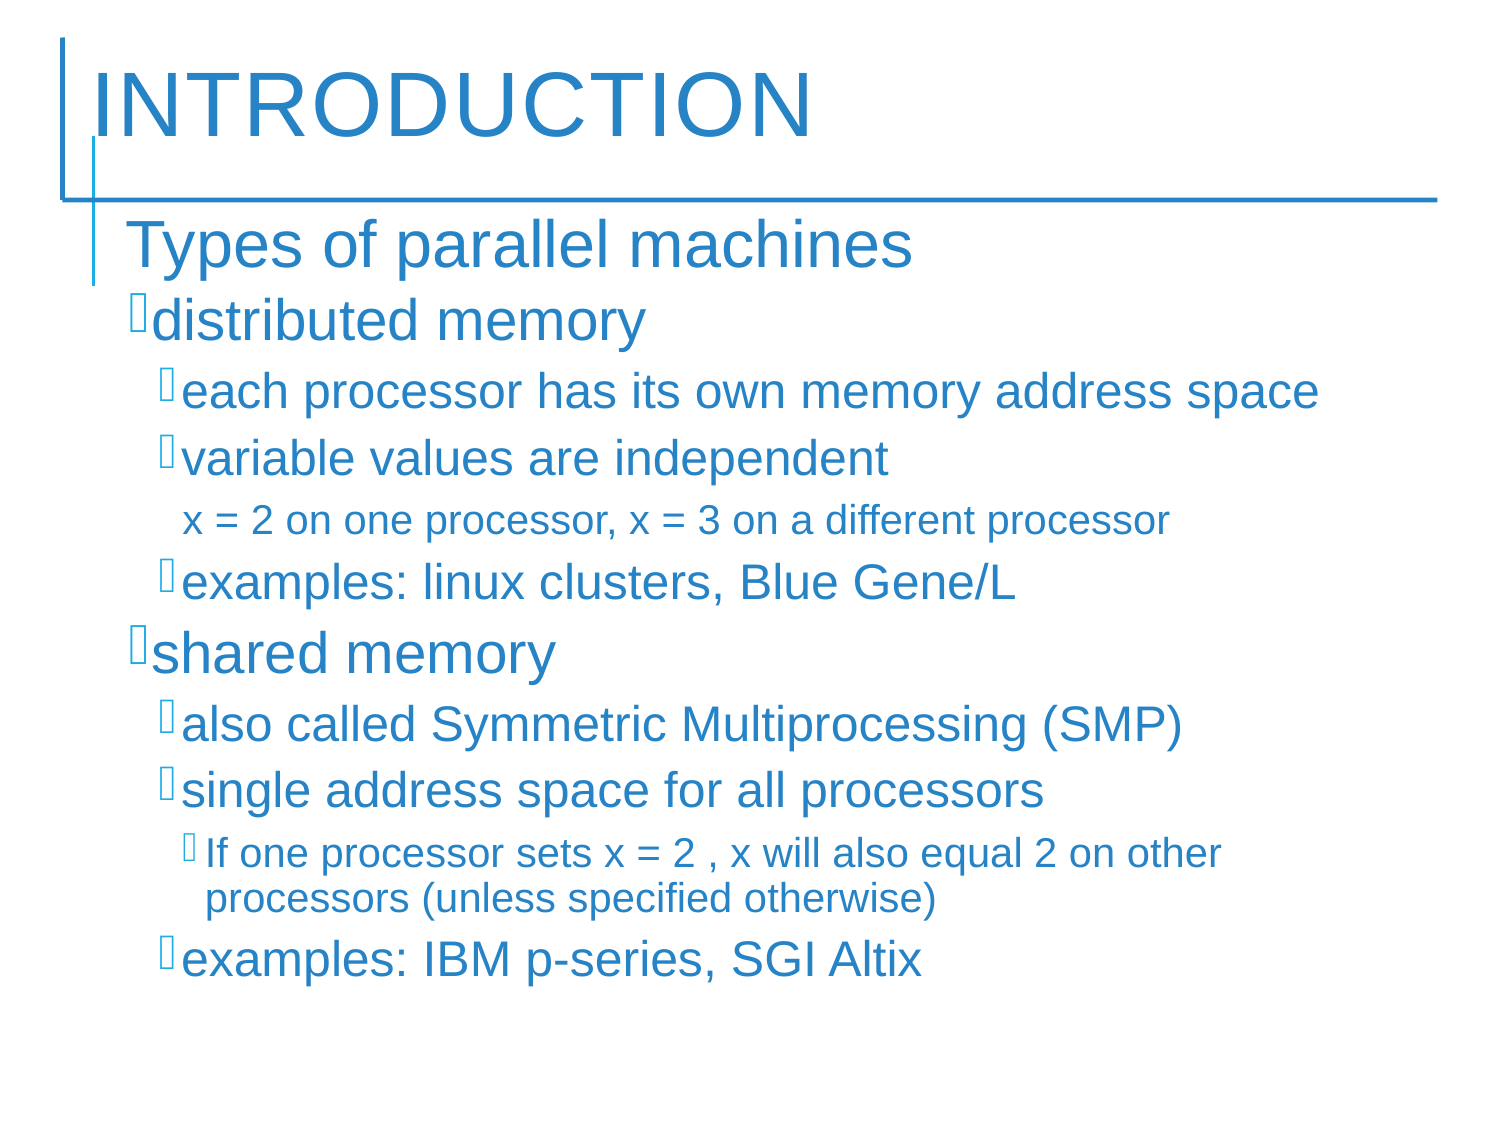

# Introduction

Types of parallel machines
distributed memory
each processor has its own memory address space
variable values are independent
x = 2 on one processor, x = 3 on a different processor
examples: linux clusters, Blue Gene/L
shared memory
also called Symmetric Multiprocessing (SMP)
single address space for all processors
If one processor sets x = 2 , x will also equal 2 on other processors (unless specified otherwise)
examples: IBM p-series, SGI Altix